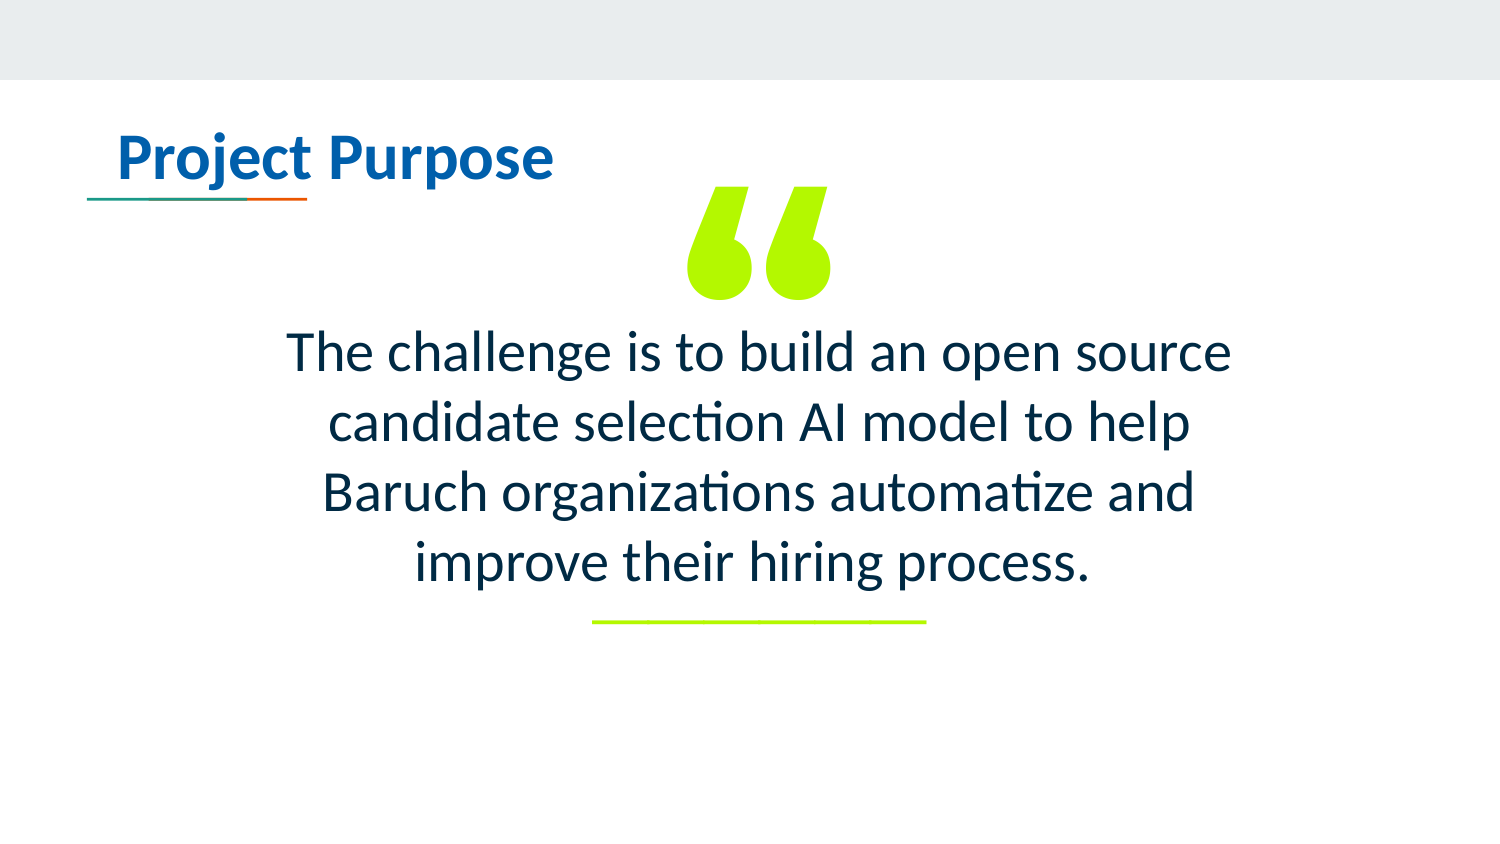

“
Project Purpose
The challenge is to build an open source candidate selection AI model to help Baruch organizations automatize and improve their hiring process.
______